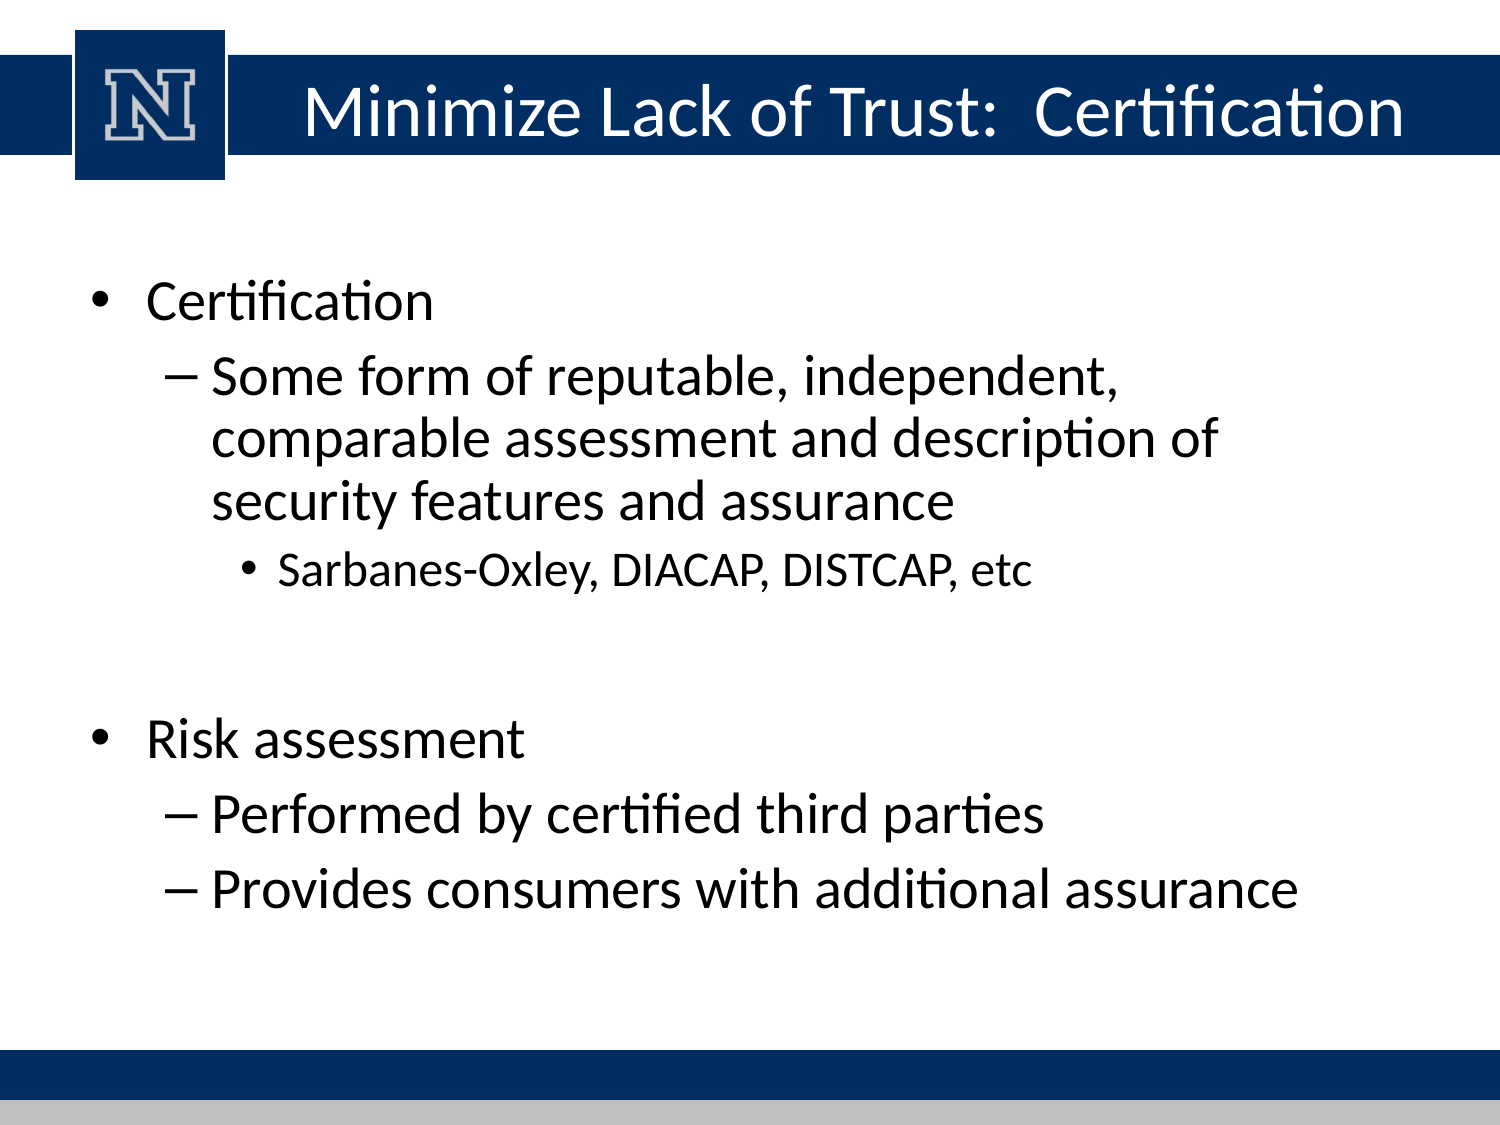

# Minimize Lack of Trust:  Certification
Certification
Some form of reputable, independent, comparable assessment and description of security features and assurance
Sarbanes-Oxley, DIACAP, DISTCAP, etc

Risk assessment
Performed by certified third parties
Provides consumers with additional assurance